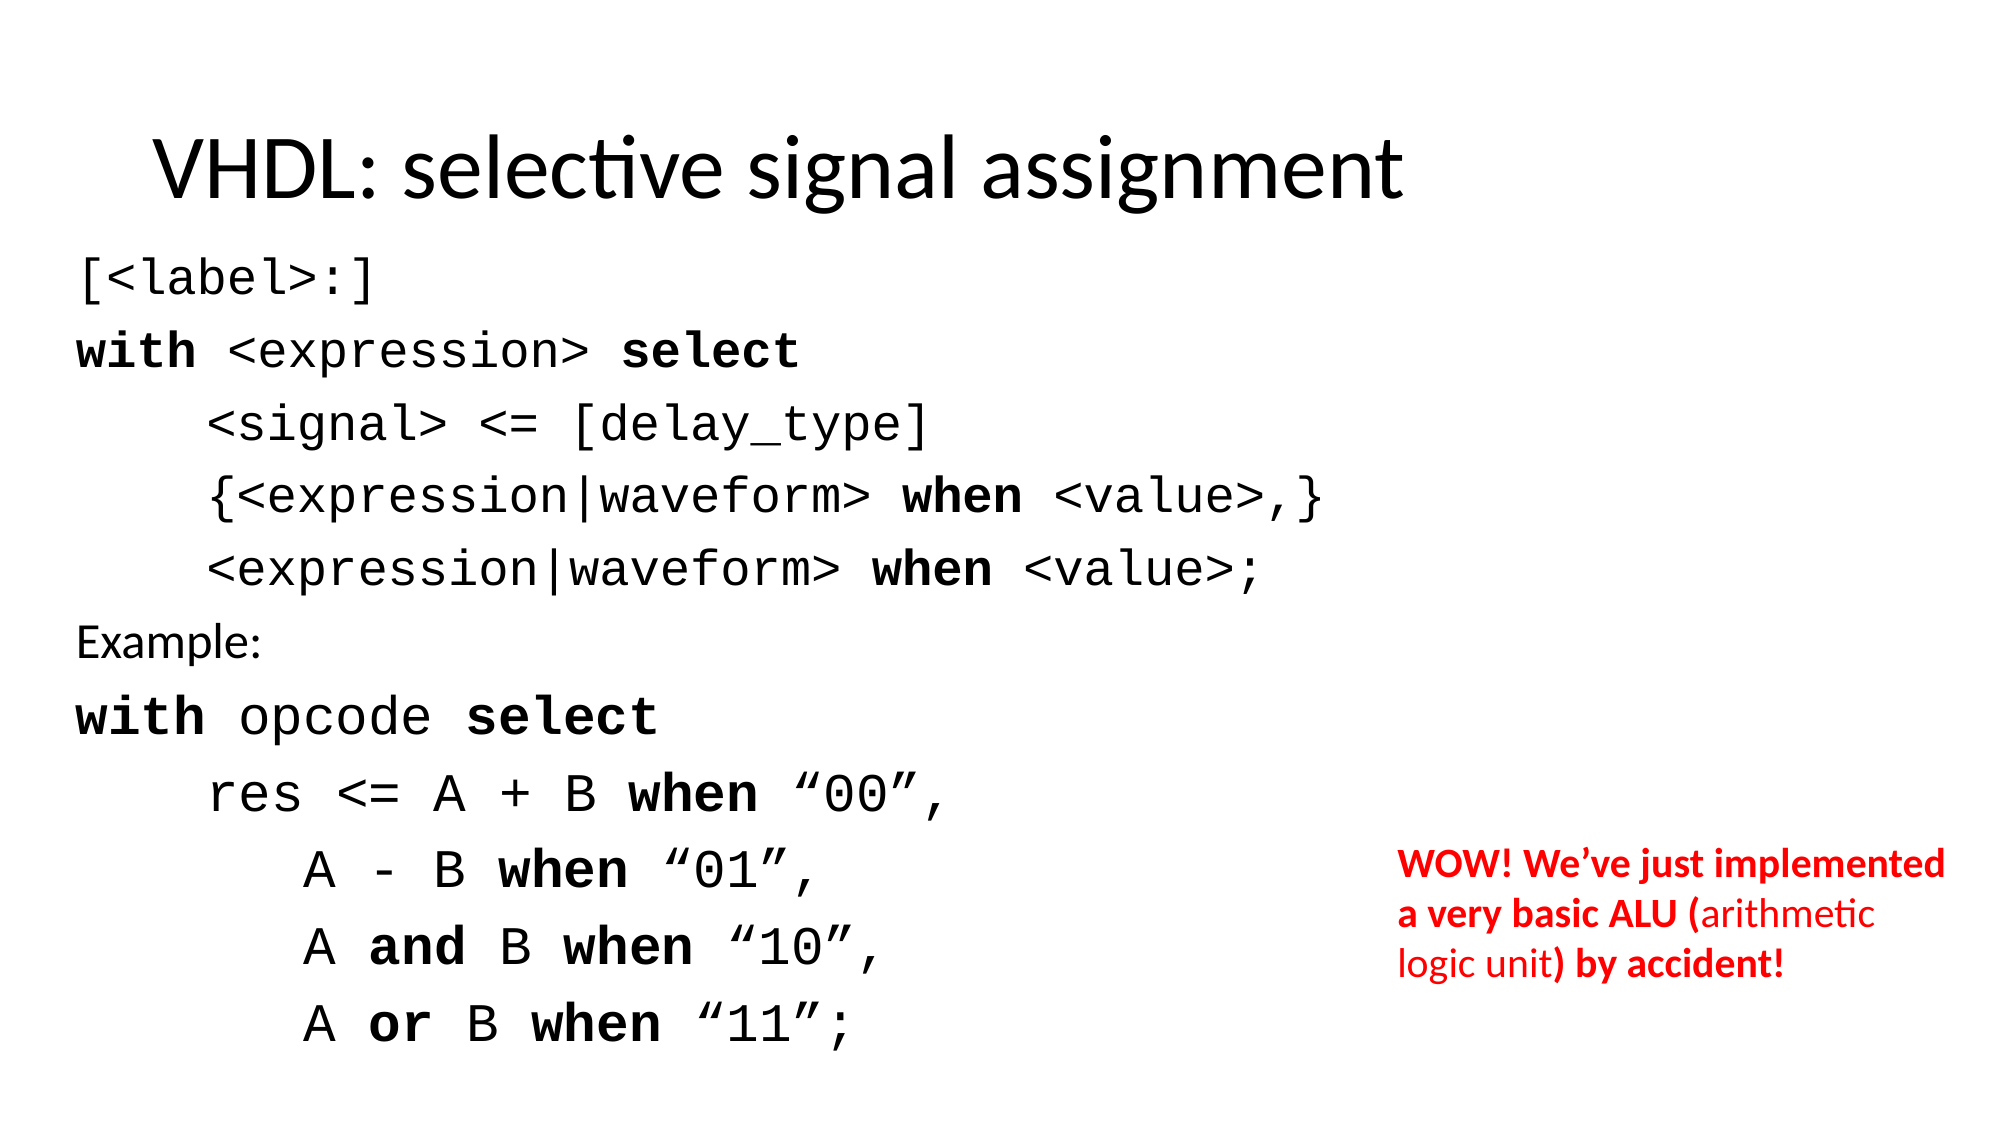

# VHDL: selective signal assignment
[<label>:]
with <expression> select
	<signal> <= [delay_type]
		{<expression|waveform> when <value>,}
		<expression|waveform> when <value>;
Example:
with opcode select
	res <= A + B when “00”,
		   A - B when “01”,
		   A and B when “10”,
		   A or B when “11”;
WOW! We’ve just implemented a very basic ALU (arithmetic logic unit) by accident!